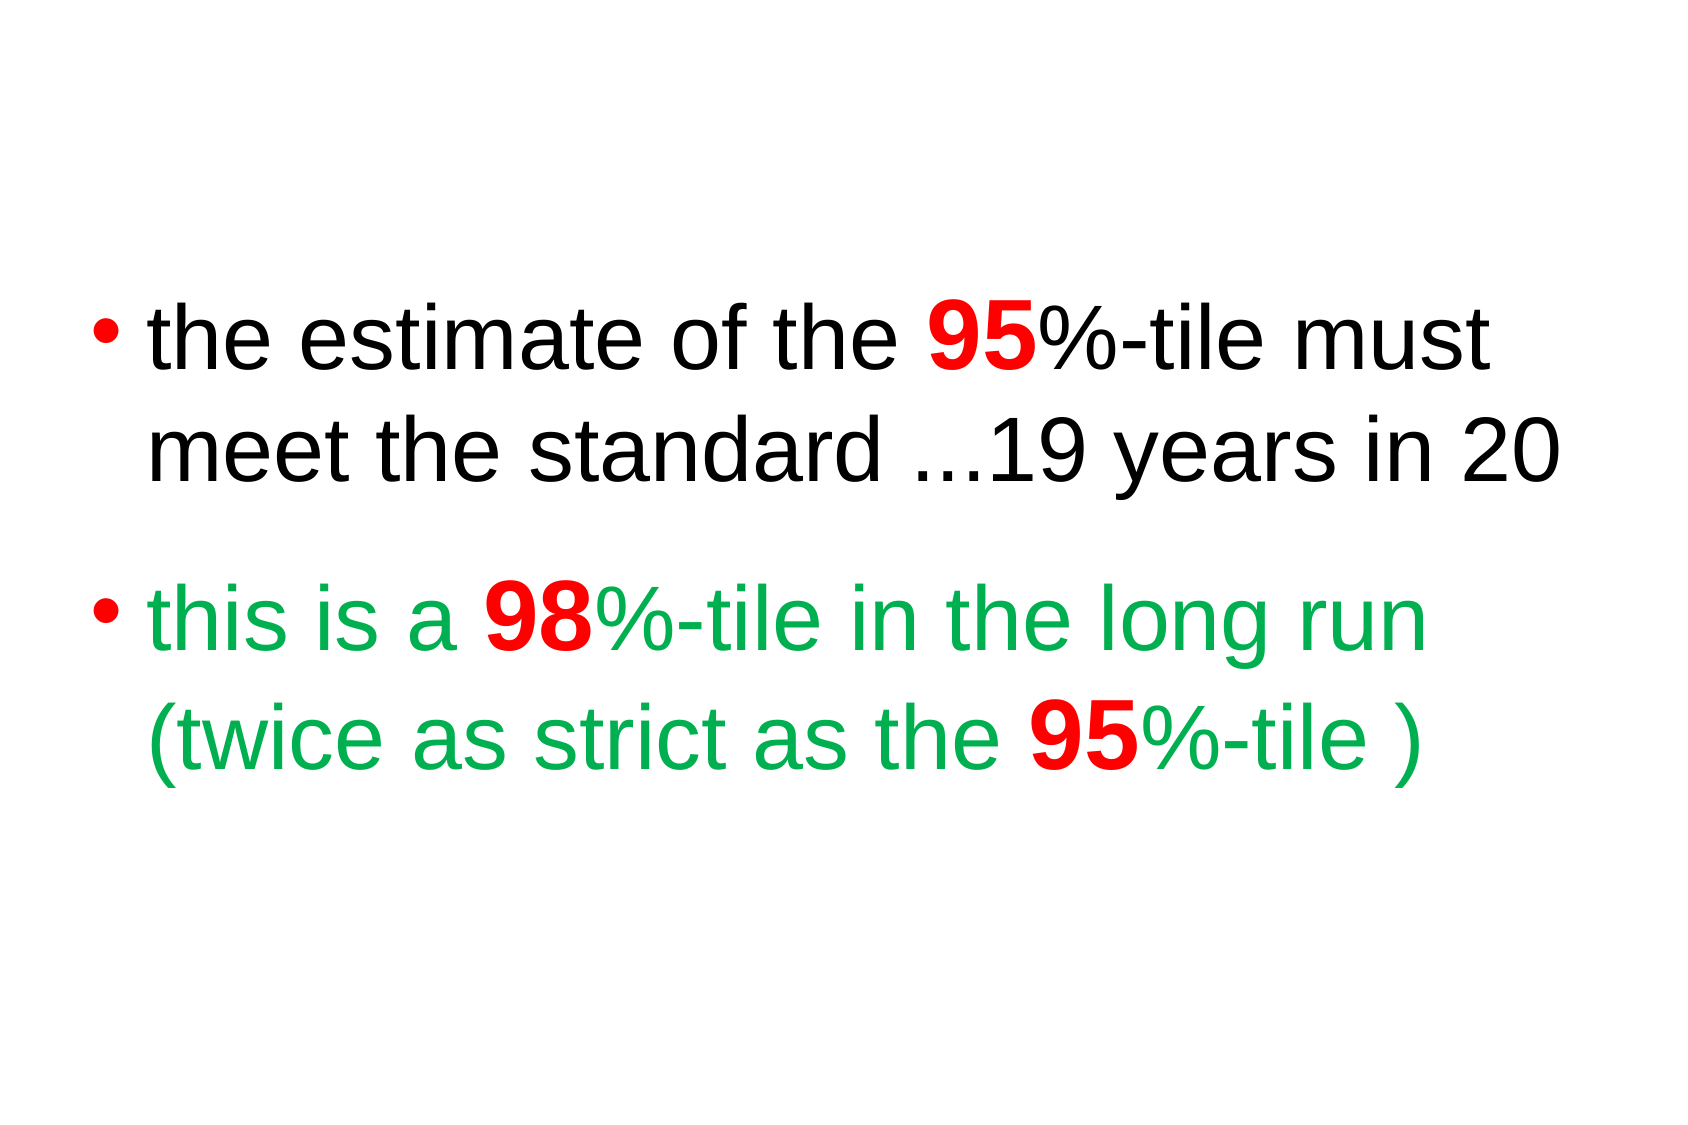

the estimate of the 95%-tile must meet the standard ...19 years in 20
this is a 98%-tile in the long run (twice as strict as the 95%-tile )